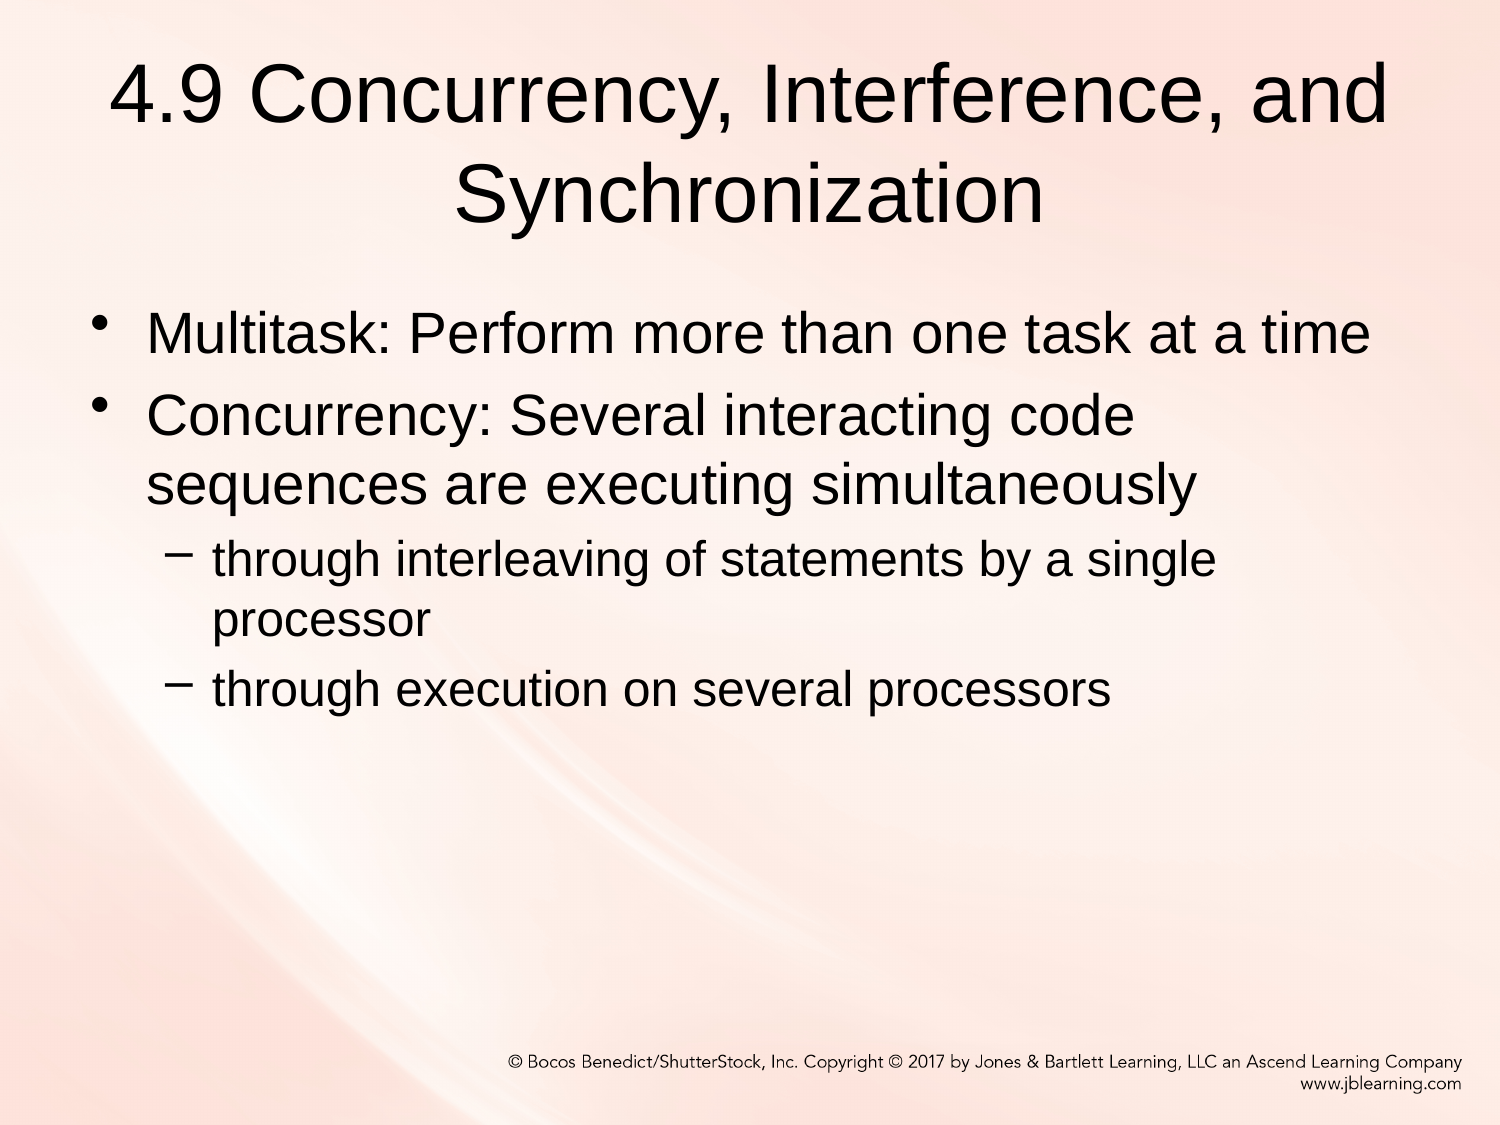

# 4.9 Concurrency, Interference, and Synchronization
Multitask: Perform more than one task at a time
Concurrency: Several interacting code sequences are executing simultaneously
through interleaving of statements by a single processor
through execution on several processors